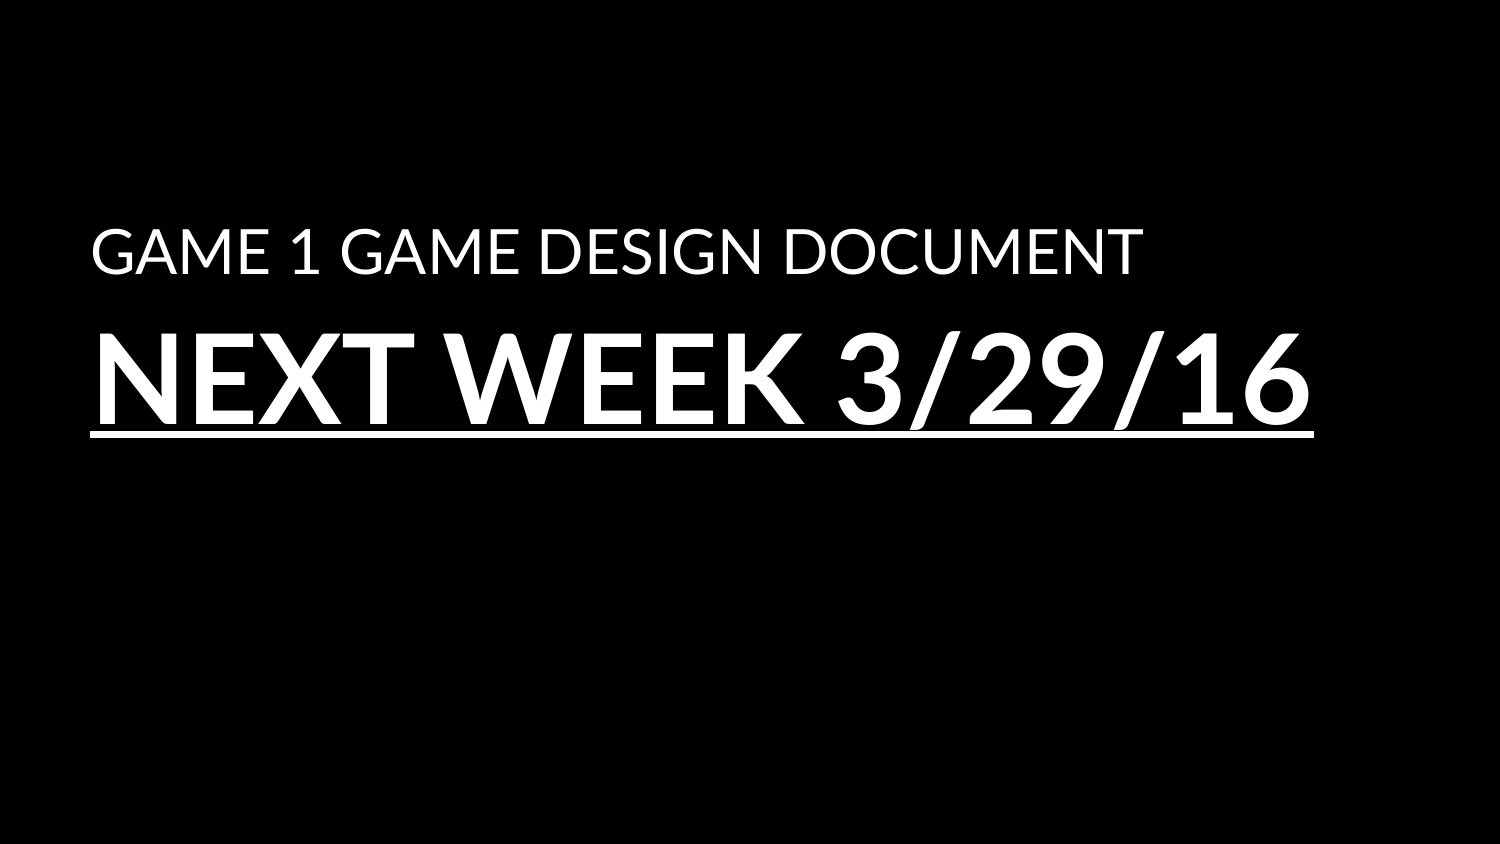

#
GAME 1 GAME DESIGN DOCUMENT
NEXT WEEK 3/29/16